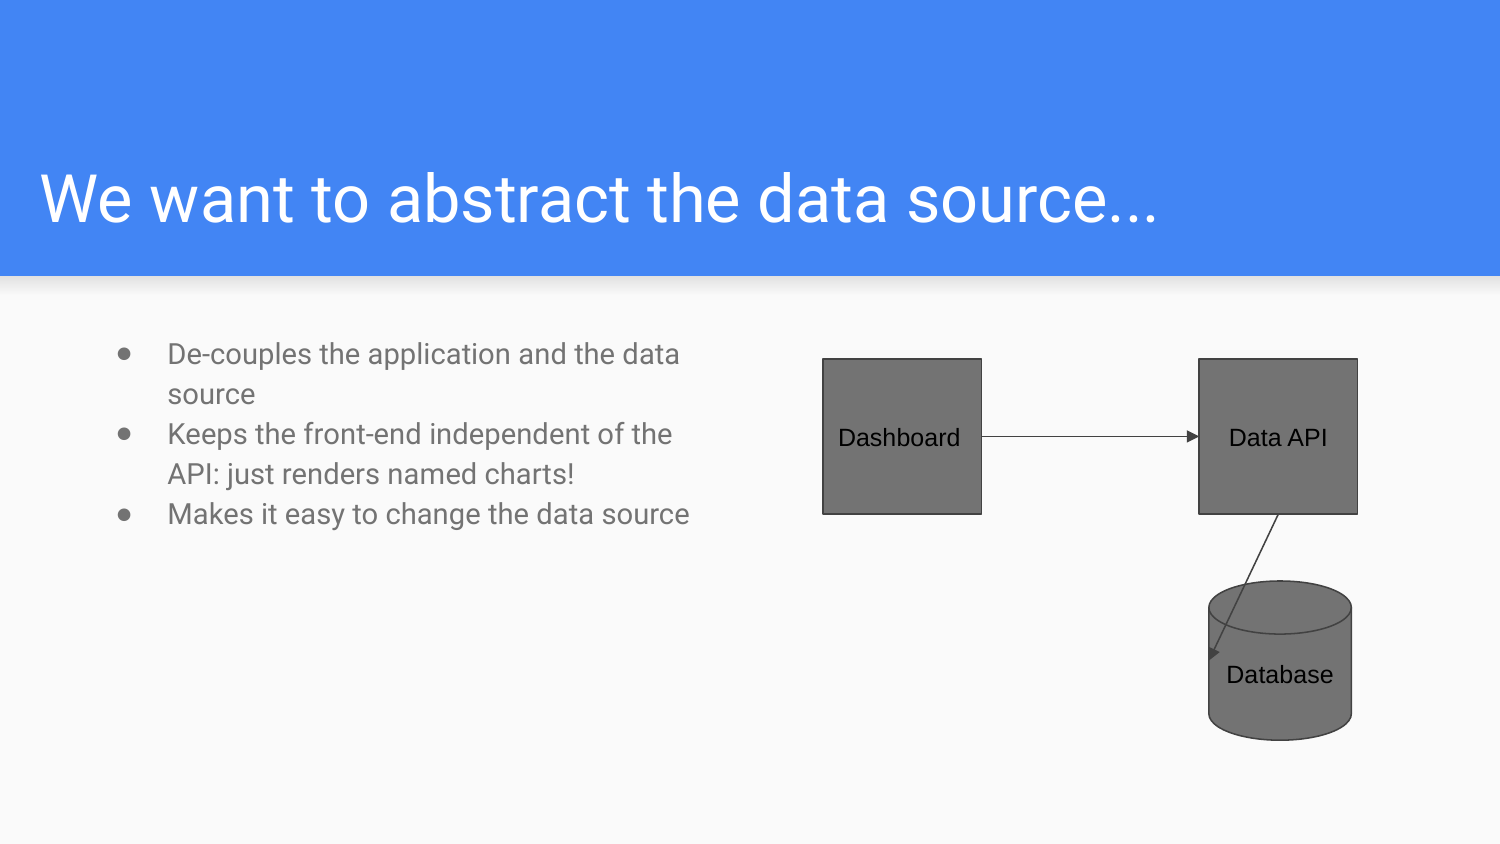

# We want to abstract the data source...
De-couples the application and the data source
Keeps the front-end independent of the API: just renders named charts!
Makes it easy to change the data source

Dashboard
Data API
Database